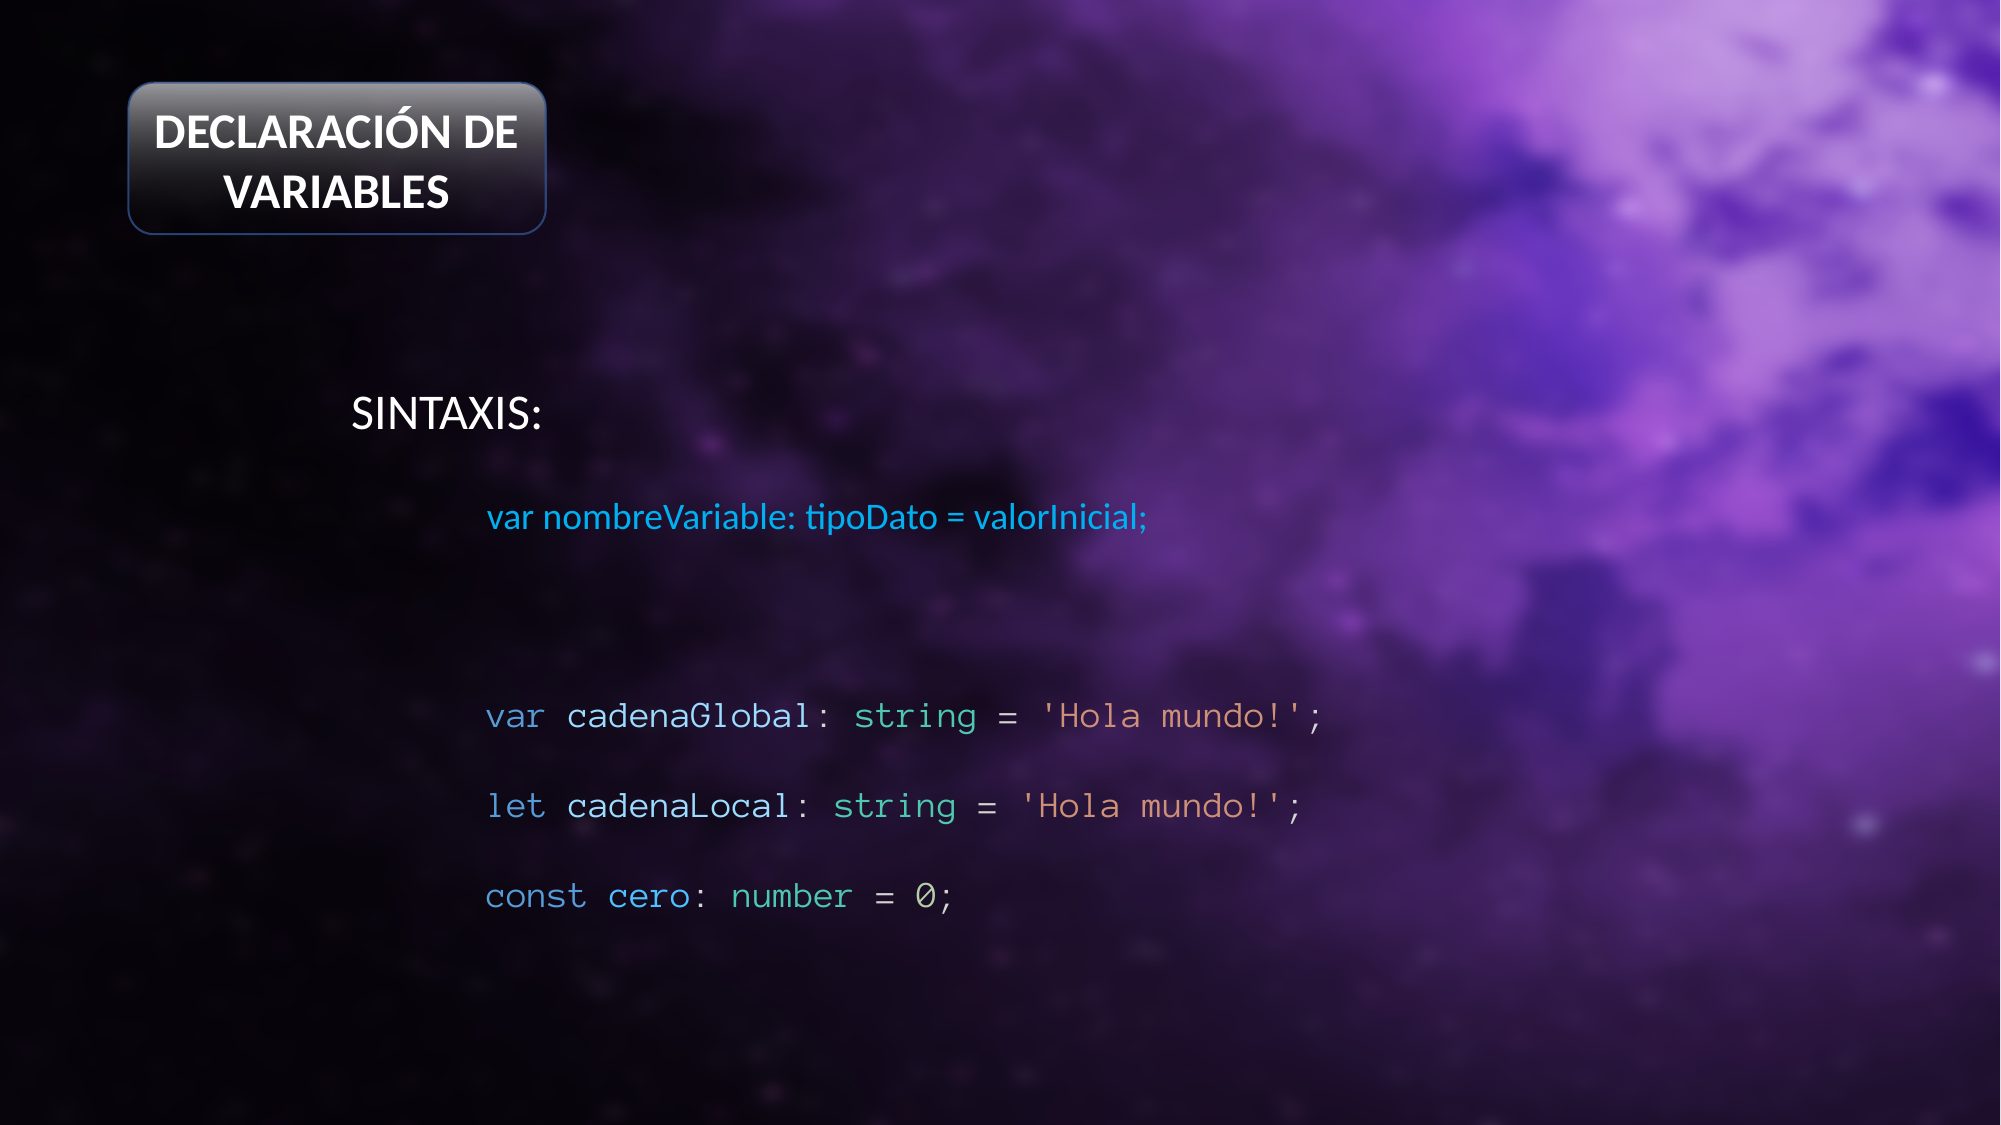

DECLARACIÓN DE VARIABLES
SINTAXIS:
var nombreVariable: tipoDato = valorInicial;
var cadenaGlobal: string = 'Hola mundo!';

let cadenaLocal: string = 'Hola mundo!';

const cero: number = 0;